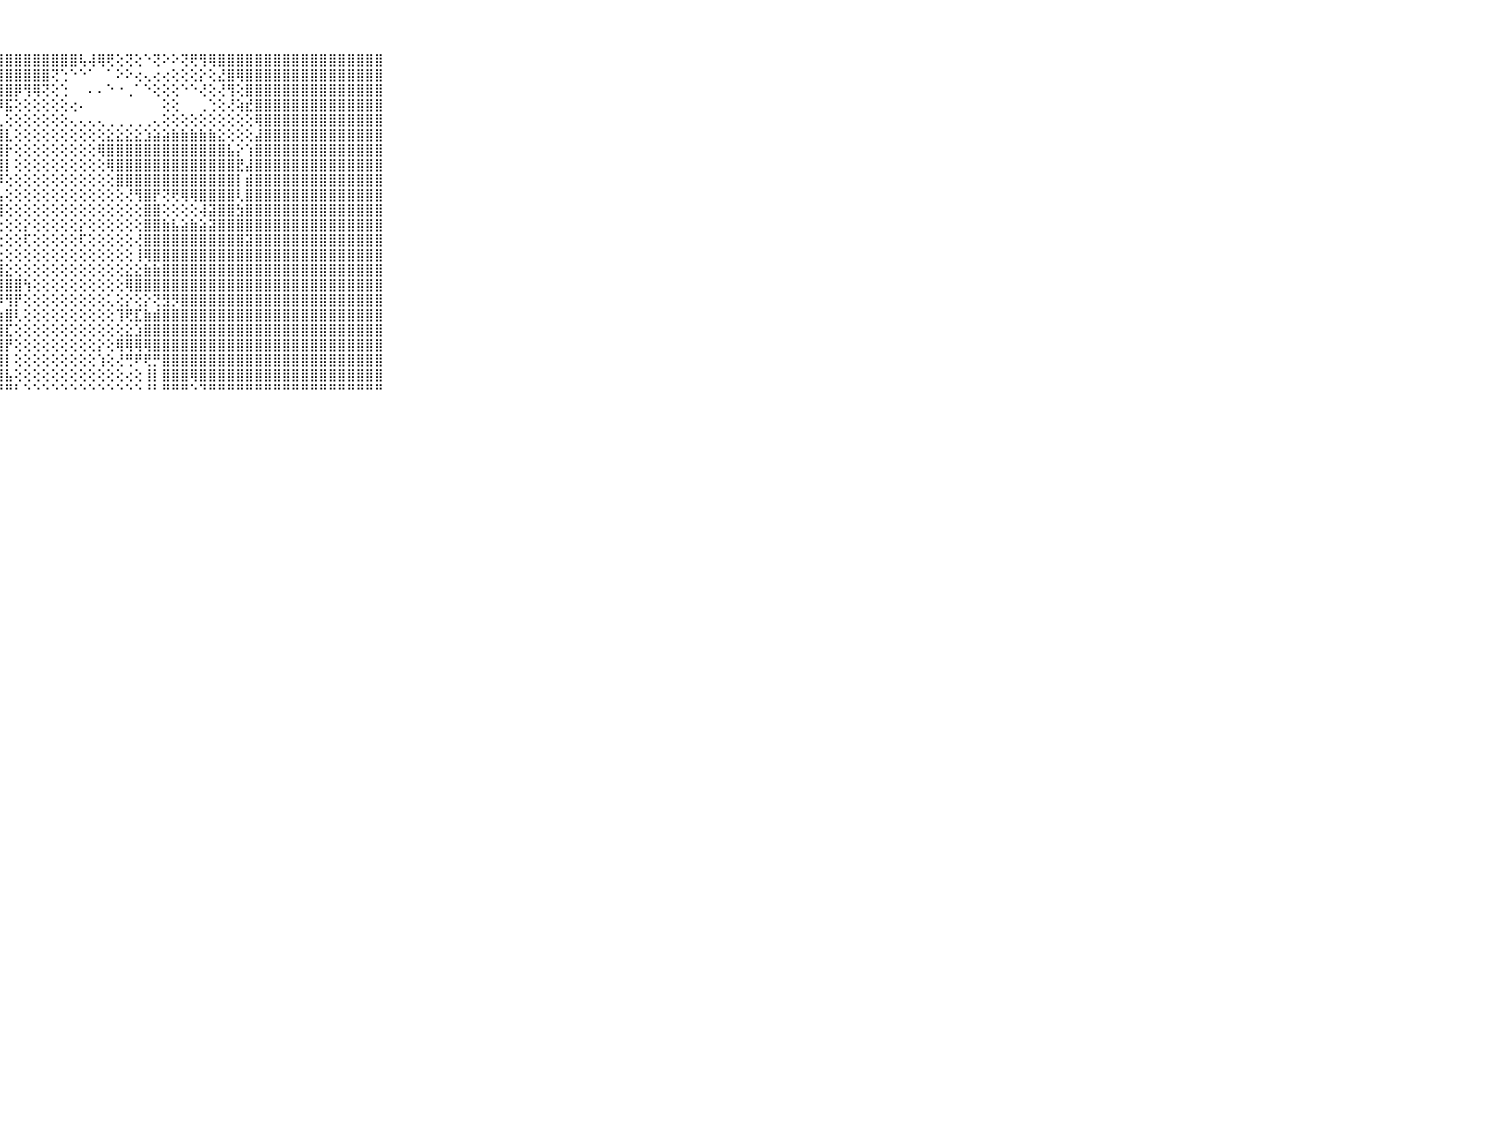

⠀⠀⠀⠀⠀⠀⠀⠀⠀⠀⠀⣿⣿⣿⣿⣿⣿⣿⣿⣿⣿⣿⣿⣿⣿⣿⣿⣿⣿⣿⣿⣿⣿⣿⣿⣿⢧⢼⢿⢟⢕⢝⢕⠑⢝⠕⠕⢝⢟⢻⢿⣿⣿⣿⣿⣿⣿⣿⣿⣿⣿⣿⣿⣿⣿⣿⣿⣿⣿⠀⠀⠀⠀⠀⠀⠀⠀⠀⠀⠀⠀
⠀⠀⠀⠀⠀⠀⠀⠀⠀⠀⠀⣿⣿⣿⣿⣿⣿⣿⣿⣿⣿⣿⣿⣿⣿⣿⣿⣿⣿⣿⣿⣿⣿⢝⢑⠑⠑⠁⠀⠁⠕⠕⢔⢄⢔⢔⢕⢕⢕⡕⢕⣜⣿⢿⣿⣿⣿⣿⣿⣿⣿⣿⣿⣿⣿⣿⣿⣿⣿⠀⠀⠀⠀⠀⠀⠀⠀⠀⠀⠀⠀
⠀⠀⠀⠀⠀⠀⠀⠀⠀⠀⠀⣿⣿⣿⣿⣿⣿⣿⣿⣿⣿⣿⣿⣿⣿⣿⣿⣿⣿⡿⢻⢿⢝⢕⢑⠀⠀⠄⠄⠑⠐⢀⠁⠑⢕⢕⢕⠑⠑⢜⢕⢜⢻⢕⣿⣿⣿⣿⣿⣿⣿⣿⣿⣿⣿⣿⣿⣿⣿⠀⠀⠀⠀⠀⠀⠀⠀⠀⠀⠀⠀
⠀⠀⠀⠀⠀⠀⠀⠀⠀⠀⠀⣿⣿⣿⣿⣿⣿⣿⣿⣿⣿⣿⣿⣿⣿⣿⣿⡿⣯⢕⢕⢕⢕⢕⢕⢔⠄⠀⠀⠀⠀⠀⠀⠀⠀⢕⢕⠀⠀⢀⢑⢕⢜⢵⣞⣿⣿⣿⣿⣿⣿⣿⣿⣿⣿⣿⣿⣿⣿⠀⠀⠀⠀⠀⠀⠀⠀⠀⠀⠀⠀
⠀⠀⠀⠀⠀⠀⠀⠀⠀⠀⠀⣿⣿⣿⣿⣿⣿⣿⣿⣿⣿⣿⣿⣿⣿⣿⣿⣇⢕⢕⢕⢕⢕⢕⢕⢄⢄⢄⢄⢀⢀⢀⢀⢀⢄⢕⢕⢕⢕⢕⢕⢕⢕⢕⢕⢿⣿⣿⣿⣿⣿⣿⣿⣿⣿⣿⣿⣿⣿⠀⠀⠀⠀⠀⠀⠀⠀⠀⠀⠀⠀
⠀⠀⠀⠀⠀⠀⠀⠀⠀⠀⠀⣿⣿⣿⣿⣿⣿⣿⣿⣿⣿⣿⣿⣿⣿⣿⣿⣿⣇⢕⢕⢕⢕⢕⢕⢕⢕⢕⢕⣕⣕⣕⣕⣱⣵⣵⣷⣷⣷⣷⣷⣕⢕⢕⢕⣼⣿⣿⣿⣿⣿⣿⣿⣿⣿⣿⣿⣿⣿⠀⠀⠀⠀⠀⠀⠀⠀⠀⠀⠀⠀
⠀⠀⠀⠀⠀⠀⠀⠀⠀⠀⠀⣿⣿⣿⣿⣿⣿⣿⣿⣿⣿⣿⣿⣿⣿⣿⣿⣿⡗⢕⢕⢕⢕⢕⢕⢕⢕⢕⢿⣿⣿⣿⣿⣿⣿⣿⣿⣿⣿⣿⣿⣿⣧⡕⢱⣿⣿⣿⣿⣿⣿⣿⣿⣿⣿⣿⣿⣿⣿⠀⠀⠀⠀⠀⠀⠀⠀⠀⠀⠀⠀
⠀⠀⠀⠀⠀⠀⠀⠀⠀⠀⠀⣿⣿⣿⣿⣿⣿⣿⣿⣿⣿⣿⣿⣿⣿⣿⣿⣿⡇⢕⢕⢕⢕⢕⢕⢕⢕⢕⢕⢿⣿⣿⣿⣿⣿⣿⣿⣿⣿⣿⣿⣿⣿⣟⣼⣿⣿⣿⣿⣿⣿⣿⣿⣿⣿⣿⣿⣿⣿⠀⠀⠀⠀⠀⠀⠀⠀⠀⠀⠀⠀
⠀⠀⠀⠀⠀⠀⠀⠀⠀⠀⠀⣿⣿⣿⣿⣿⣿⣿⣿⣿⣿⣿⣿⣿⣿⣿⣿⡿⢕⢕⢕⢕⢕⢕⢕⢕⢕⢕⢕⢕⣿⣿⣿⣿⣿⣿⣿⣿⣿⣿⣿⣿⣿⡇⣾⣿⣿⣿⣿⣿⣿⣿⣿⣿⣿⣿⣿⣿⣿⠀⠀⠀⠀⠀⠀⠀⠀⠀⠀⠀⠀
⠀⠀⠀⠀⠀⠀⠀⠀⠀⠀⠀⣿⣿⣿⣿⣿⣿⣿⣿⣿⣿⣿⣿⣿⣿⣿⣿⣧⢕⢕⢕⢕⢕⢕⢕⢕⢕⢕⢕⢕⢕⢜⢻⣿⡟⢝⢟⢿⢿⣿⣿⣿⣿⢇⣿⣿⣿⣿⣿⣿⣿⣿⣿⣿⣿⣿⣿⣿⣿⠀⠀⠀⠀⠀⠀⠀⠀⠀⠀⠀⠀
⠀⠀⠀⠀⠀⠀⠀⠀⠀⠀⠀⣿⣿⣿⣿⣿⣿⣿⣿⣿⣿⣿⣿⣿⣿⣿⣿⣿⢕⢕⢕⢕⢕⢕⢕⢕⢕⢕⢕⢕⢕⢕⢕⣿⣿⢕⢕⢕⢕⢼⣽⣿⣿⣳⣿⣿⣿⣿⣿⣿⣿⣿⣿⣿⣿⣿⣿⣿⣿⠀⠀⠀⠀⠀⠀⠀⠀⠀⠀⠀⠀
⠀⠀⠀⠀⠀⠀⠀⠀⠀⠀⠀⣿⣿⣿⣿⣿⣿⣿⣿⣿⣿⣿⣿⣿⣿⣿⢇⢕⢕⢕⡕⢕⢕⢕⢕⢕⡕⢕⢕⢕⢕⢕⢕⣿⣿⣷⣧⣵⣷⣵⣽⣿⣿⣿⣿⣿⣿⣿⣿⣿⣿⣿⣿⣿⣿⣿⣿⣿⣿⠀⠀⠀⠀⠀⠀⠀⠀⠀⠀⠀⠀
⠀⠀⠀⠀⠀⠀⠀⠀⠀⠀⠀⣿⣿⣿⣿⣿⣿⣿⣿⣿⣿⣿⣿⣿⣿⣿⣇⢕⢕⢕⢏⢕⢕⢕⢕⢕⢏⢕⢕⢕⢕⢕⢜⣿⣿⣿⣿⣿⣿⣿⣿⣿⣿⣿⣽⣿⣿⣿⣿⣿⣿⣿⣿⣿⣿⣿⣿⣿⣿⠀⠀⠀⠀⠀⠀⠀⠀⠀⠀⠀⠀
⠀⠀⠀⠀⠀⠀⠀⠀⠀⠀⠀⣿⣿⣿⣿⣿⣿⣿⣿⣿⣿⣿⣿⣿⣿⣿⣿⢕⢕⢕⢕⢕⢕⢕⢕⢕⢕⢕⢕⢕⢕⢕⢸⢿⣿⣿⣿⣿⣿⣿⣿⣿⣿⣿⣿⣿⣿⣿⣿⣿⣿⣿⣿⣿⣿⣿⣿⣿⣿⠀⠀⠀⠀⠀⠀⠀⠀⠀⠀⠀⠀
⠀⠀⠀⠀⠀⠀⠀⠀⠀⠀⠀⣿⣿⣿⣿⣿⣿⣿⣿⣿⣿⣿⣿⣿⣿⣿⣿⣿⣕⢕⢕⢕⢕⢕⢕⢕⢕⢕⢕⢕⢕⣕⣕⣷⣷⣿⣿⣿⣿⣿⣿⣿⣿⣿⣿⣿⣿⣿⣿⣿⣿⣿⣿⣿⣿⣿⣿⣿⣿⠀⠀⠀⠀⠀⠀⠀⠀⠀⠀⠀⠀
⠀⠀⠀⠀⠀⠀⠀⠀⠀⠀⠀⣿⣿⣿⣿⣿⣿⣿⣿⣿⣿⣿⣿⣿⣿⣿⣿⣿⣿⣿⢳⢕⢕⢕⢕⢕⢕⢕⢕⢕⢕⢿⣿⣿⣿⣿⣿⣿⣿⣿⣿⣿⣿⣿⣿⣿⣿⣿⣿⣿⣿⣿⣿⣿⣿⣿⣿⣿⣿⠀⠀⠀⠀⠀⠀⠀⠀⠀⠀⠀⠀
⠀⠀⠀⠀⠀⠀⠀⠀⠀⠀⠀⣿⣿⣿⣿⣿⣿⣿⣿⣿⣿⣿⣿⣿⣿⣿⣿⡿⢻⡟⢕⢕⢕⢕⢕⢕⢕⢕⢕⢅⢕⡕⢕⡕⢝⣻⡻⣿⣿⣿⣿⣿⣿⣿⣿⣿⣿⣿⣿⣿⣿⣿⣿⣿⣿⣿⣿⣿⣿⠀⠀⠀⠀⠀⠀⠀⠀⠀⠀⠀⠀
⠀⠀⠀⠀⠀⠀⠀⠀⠀⠀⠀⣿⣿⣿⣿⣿⣿⣿⣿⣿⣿⣿⣿⣿⣿⡿⢏⢱⣿⢇⢕⢕⢕⢕⢕⢕⢕⢕⢕⢕⢹⢟⣏⣷⣾⣿⣿⣿⣿⣿⣿⣿⣿⣿⣿⣿⣿⣿⣿⣿⣿⣿⣿⣿⣿⣿⣿⣿⣿⠀⠀⠀⠀⠀⠀⠀⠀⠀⠀⠀⠀
⠀⠀⠀⠀⠀⠀⠀⠀⠀⠀⠀⣿⣿⣿⣿⣿⣿⣿⣿⣿⣿⣿⡿⢟⠕⠕⠁⢸⣏⢕⢕⢕⢕⢕⢕⢕⢕⢕⢕⢕⢕⣕⣱⣿⣿⣿⣿⣿⣿⣿⣿⣿⣿⣿⣿⣿⣿⣿⣿⣿⣿⣿⣿⣿⣿⣿⣿⣿⣿⠀⠀⠀⠀⠀⠀⠀⠀⠀⠀⠀⠀
⠀⠀⠀⠀⠀⠀⠀⠀⠀⠀⠀⣿⣿⣿⣿⢿⢿⠟⠟⠏⠝⠑⠁⠀⠀⠀⠀⣿⡟⢕⢕⢕⢕⢕⢕⢕⢕⢕⡕⢕⢿⢿⢿⢿⣿⣿⣿⣿⣿⣿⣿⣿⣿⣿⣿⣿⣿⣿⣿⣿⣿⣿⣿⣿⣿⣿⣿⣿⣿⠀⠀⠀⠀⠀⠀⠀⠀⠀⠀⠀⠀
⠀⠀⠀⠀⠀⠀⠀⠀⠀⠀⠀⠟⠝⠑⠁⠁⠀⠀⠀⠀⠀⠀⠀⠀⠀⠀⠀⣿⡇⢕⢕⢕⢕⢕⢕⢕⢕⢕⢱⢕⢜⢛⠟⢟⡛⣿⣿⣿⣿⣿⣿⣿⣿⣿⣿⣿⣿⣿⣿⣿⣿⣿⣿⣿⣿⣿⣿⣿⣿⠀⠀⠀⠀⠀⠀⠀⠀⠀⠀⠀⠀
⠀⠀⠀⠀⠀⠀⠀⠀⠀⠀⠀⠀⠀⠀⠀⠀⠀⠀⠀⠀⠀⠀⠀⠀⠀⠀⠀⢻⣧⢕⢕⢕⢕⢕⢕⢕⢕⢕⢕⢕⢕⢔⢕⢸⡇⣿⣿⣿⢿⣿⣿⣿⣿⣿⣿⣿⣿⣿⣿⣿⣿⣿⣿⣿⣿⣿⣿⣿⣿⠀⠀⠀⠀⠀⠀⠀⠀⠀⠀⠀⠀
⠀⠀⠀⠀⠀⠀⠀⠀⠀⠀⠀⠀⠀⠀⠀⠀⠀⠀⠀⠀⠀⠀⠀⠀⠀⠀⠀⠘⠛⠃⠑⠑⠑⠑⠑⠑⠑⠑⠑⠑⠑⠑⠑⠘⠃⠛⠛⠛⠑⠙⠛⠛⠛⠛⠛⠛⠛⠛⠛⠛⠛⠛⠛⠛⠛⠛⠛⠛⠛⠀⠀⠀⠀⠀⠀⠀⠀⠀⠀⠀⠀